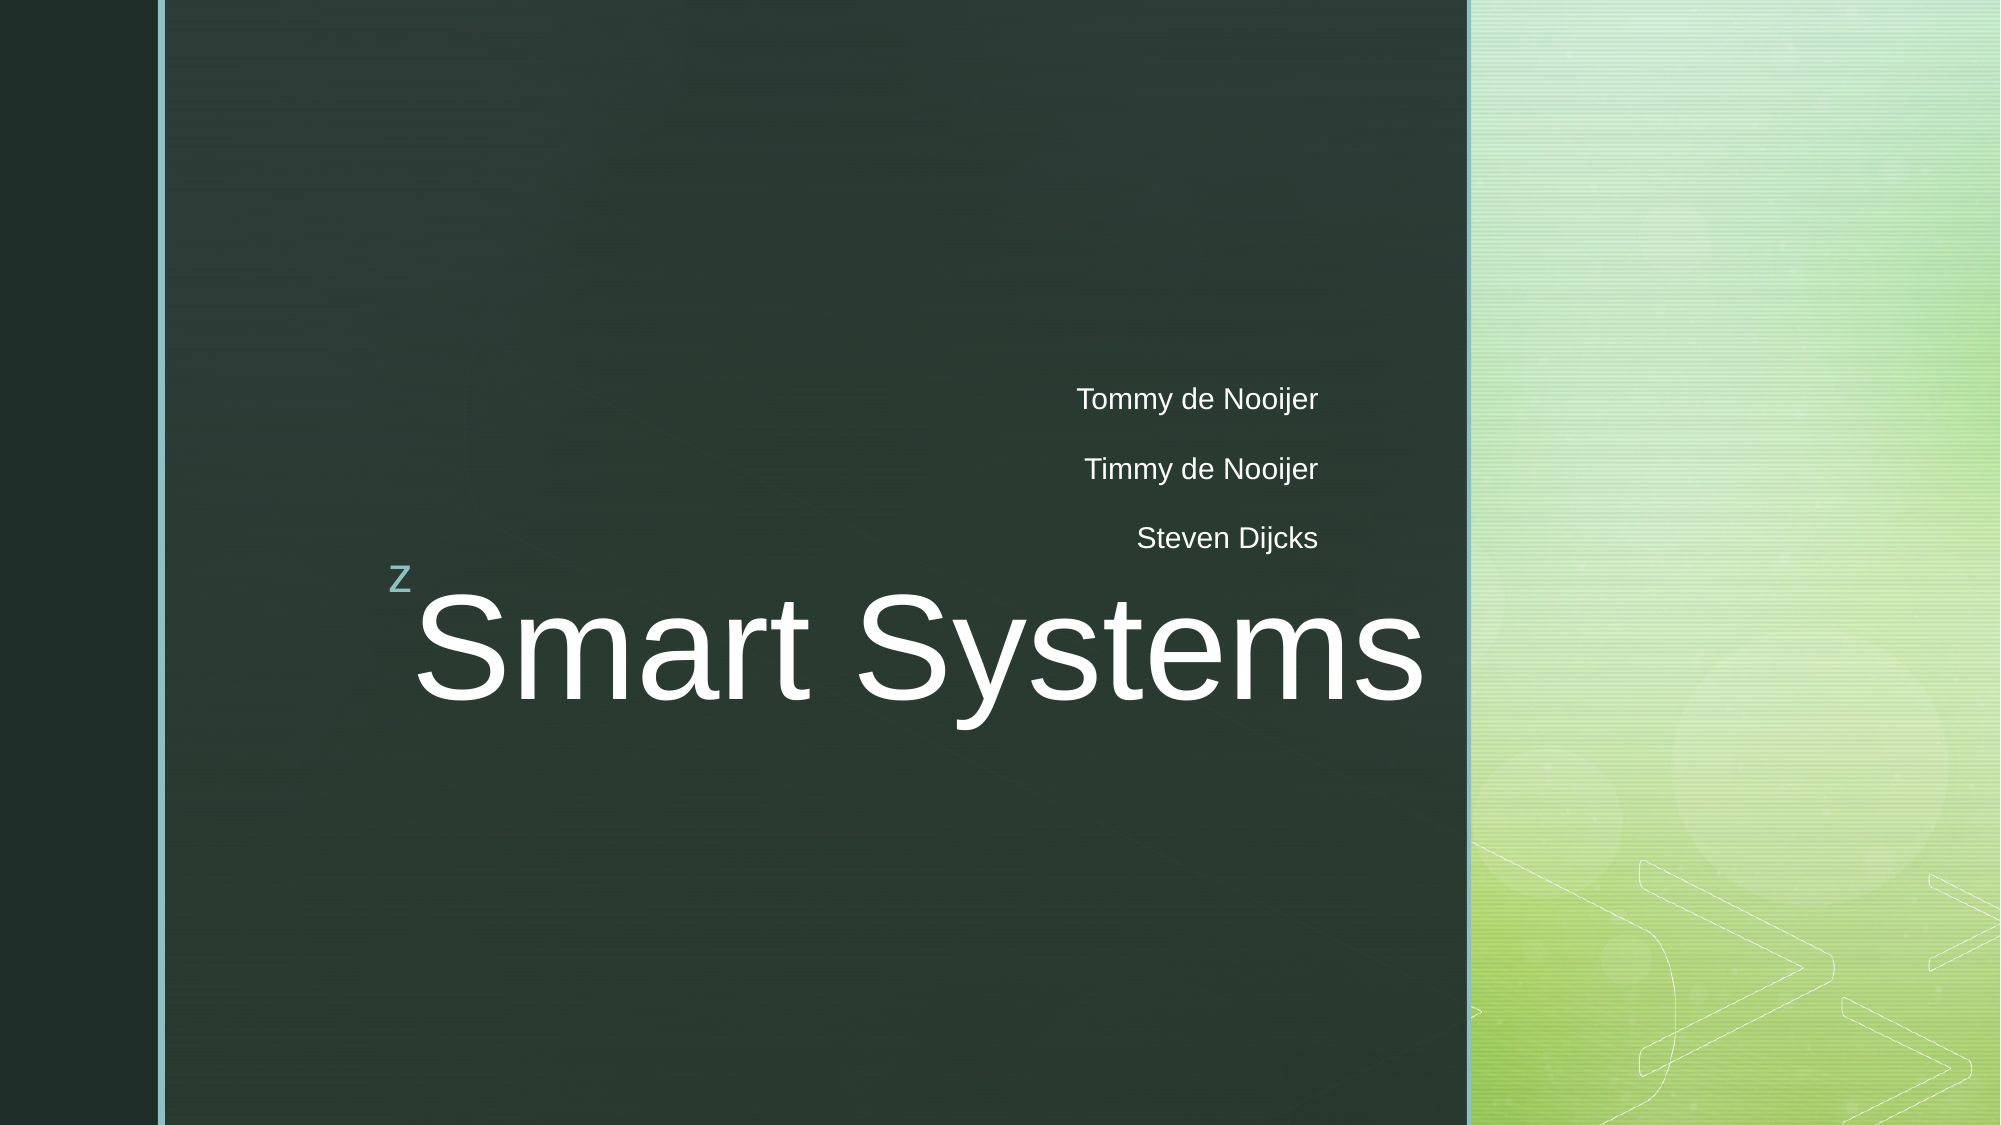

Tommy de Nooijer
Timmy de Nooijer
Steven Dijcks
# Smart Systems